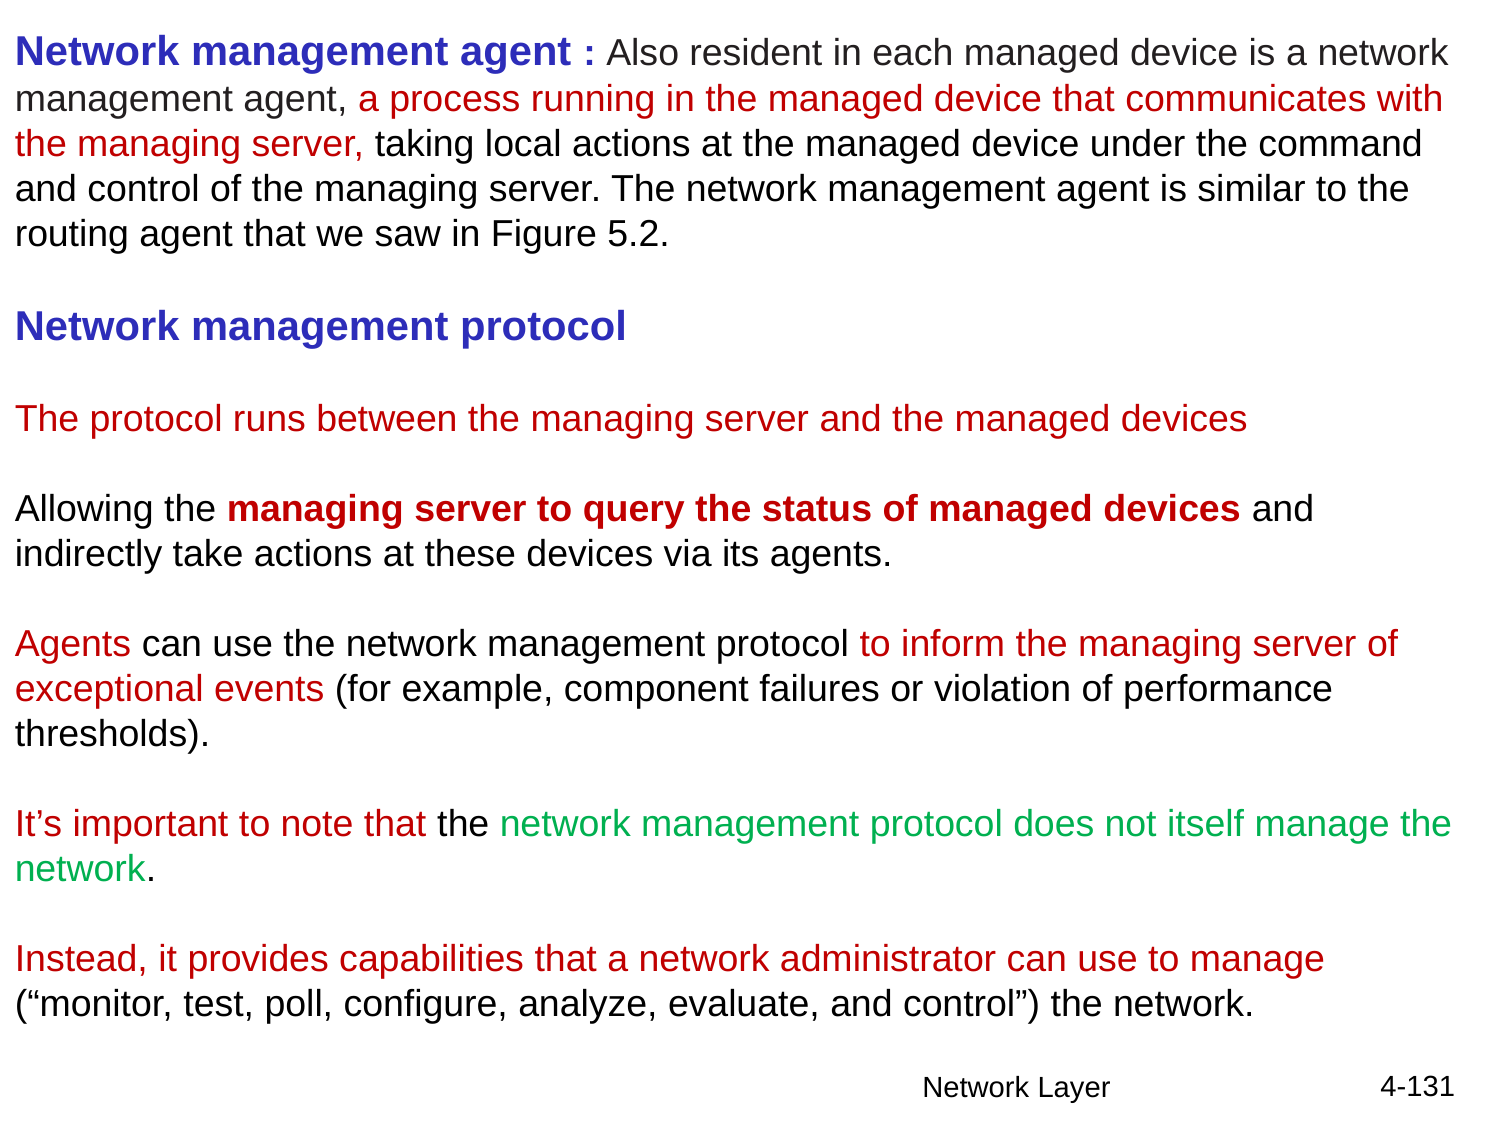

Network management agent : Also resident in each managed device is a network management agent, a process running in the managed device that communicates with the managing server, taking local actions at the managed device under the command and control of the managing server. The network management agent is similar to the routing agent that we saw in Figure 5.2.
Network management protocol

The protocol runs between the managing server and the managed devices

Allowing the managing server to query the status of managed devices and indirectly take actions at these devices via its agents.

Agents can use the network management protocol to inform the managing server of exceptional events (for example, component failures or violation of performance thresholds).
It’s important to note that the network management protocol does not itself manage the network.

Instead, it provides capabilities that a network administrator can use to manage (“monitor, test, poll, configure, analyze, evaluate, and control”) the network.
4-131
Network Layer